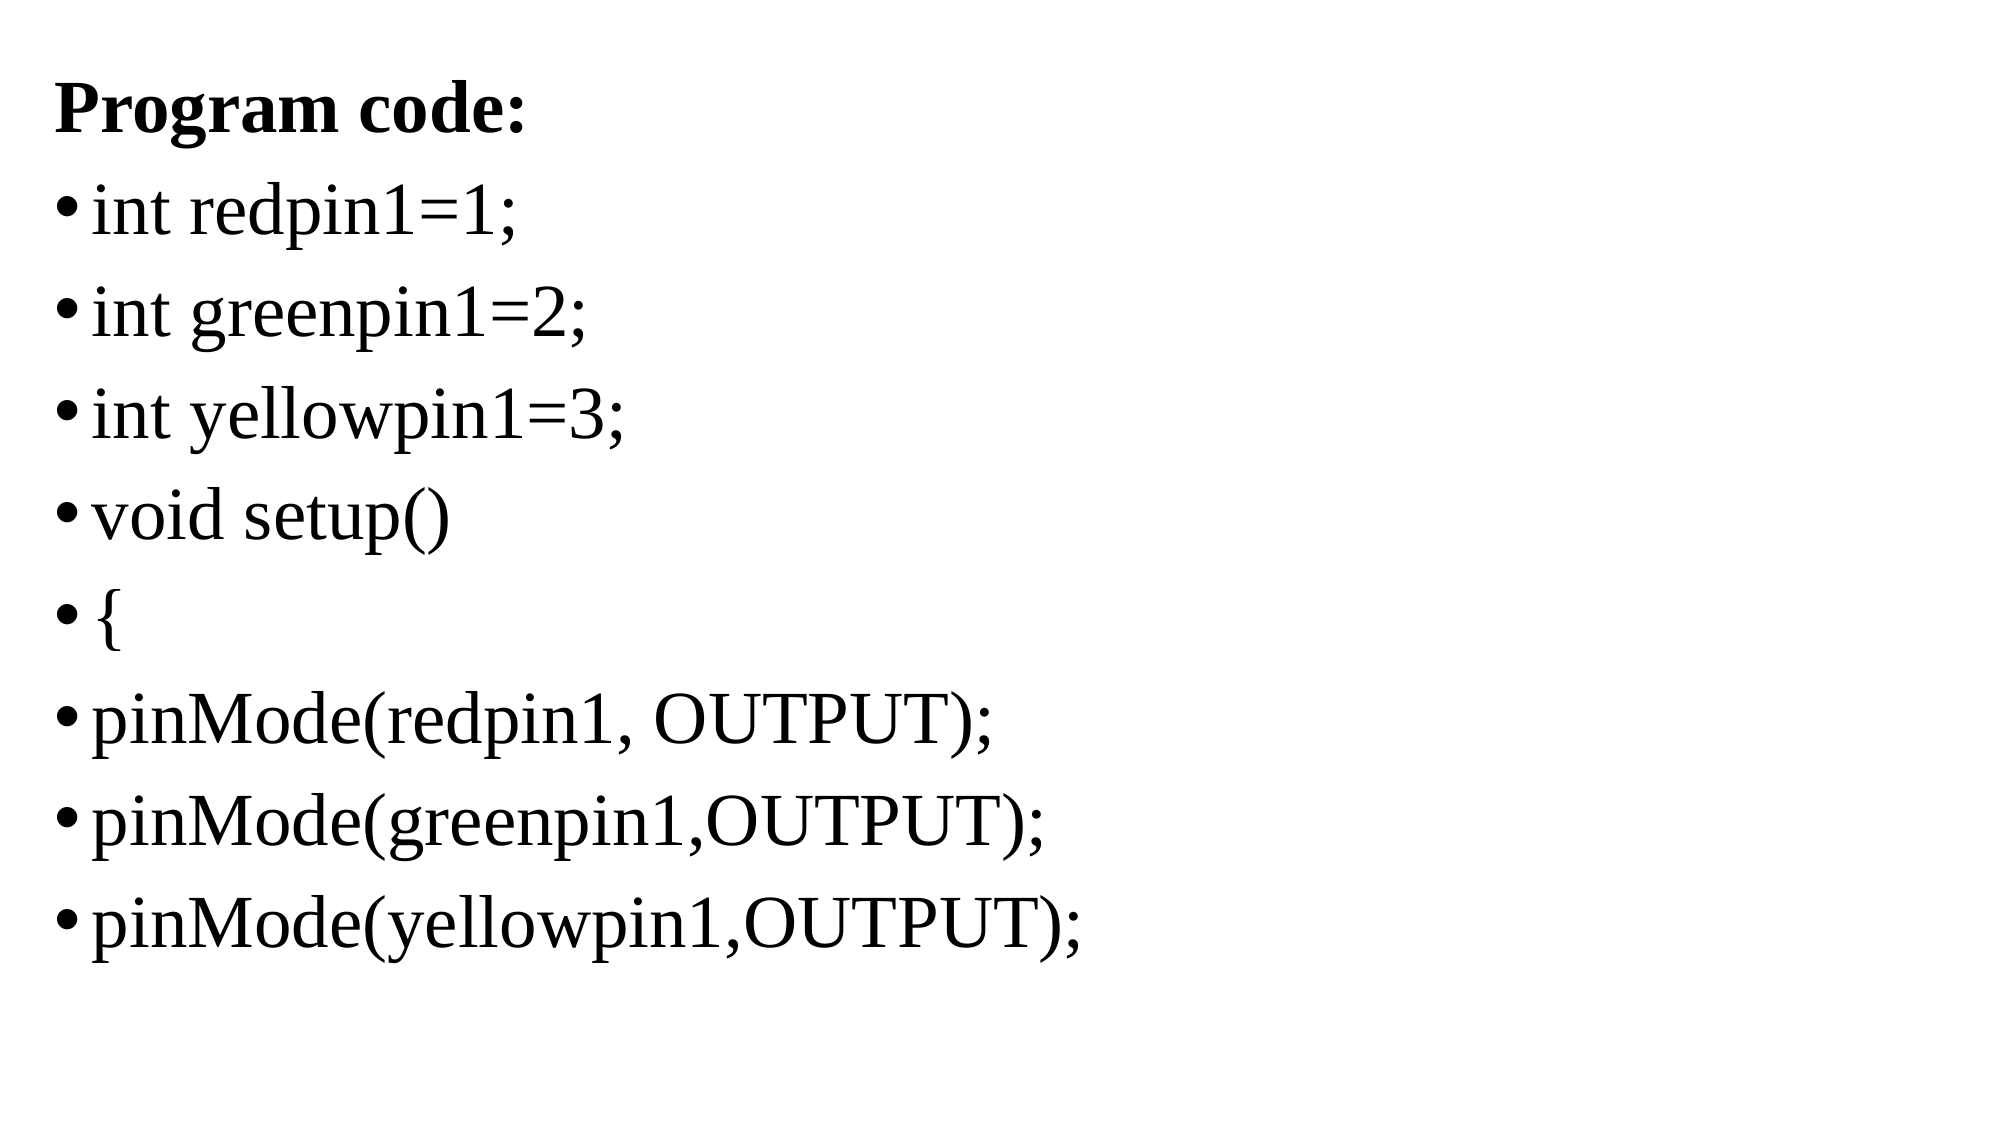

Program code:
int redpin1=1;
int greenpin1=2;
int yellowpin1=3;
void setup()
{
pinMode(redpin1, OUTPUT);
pinMode(greenpin1,OUTPUT);
pinMode(yellowpin1,OUTPUT);